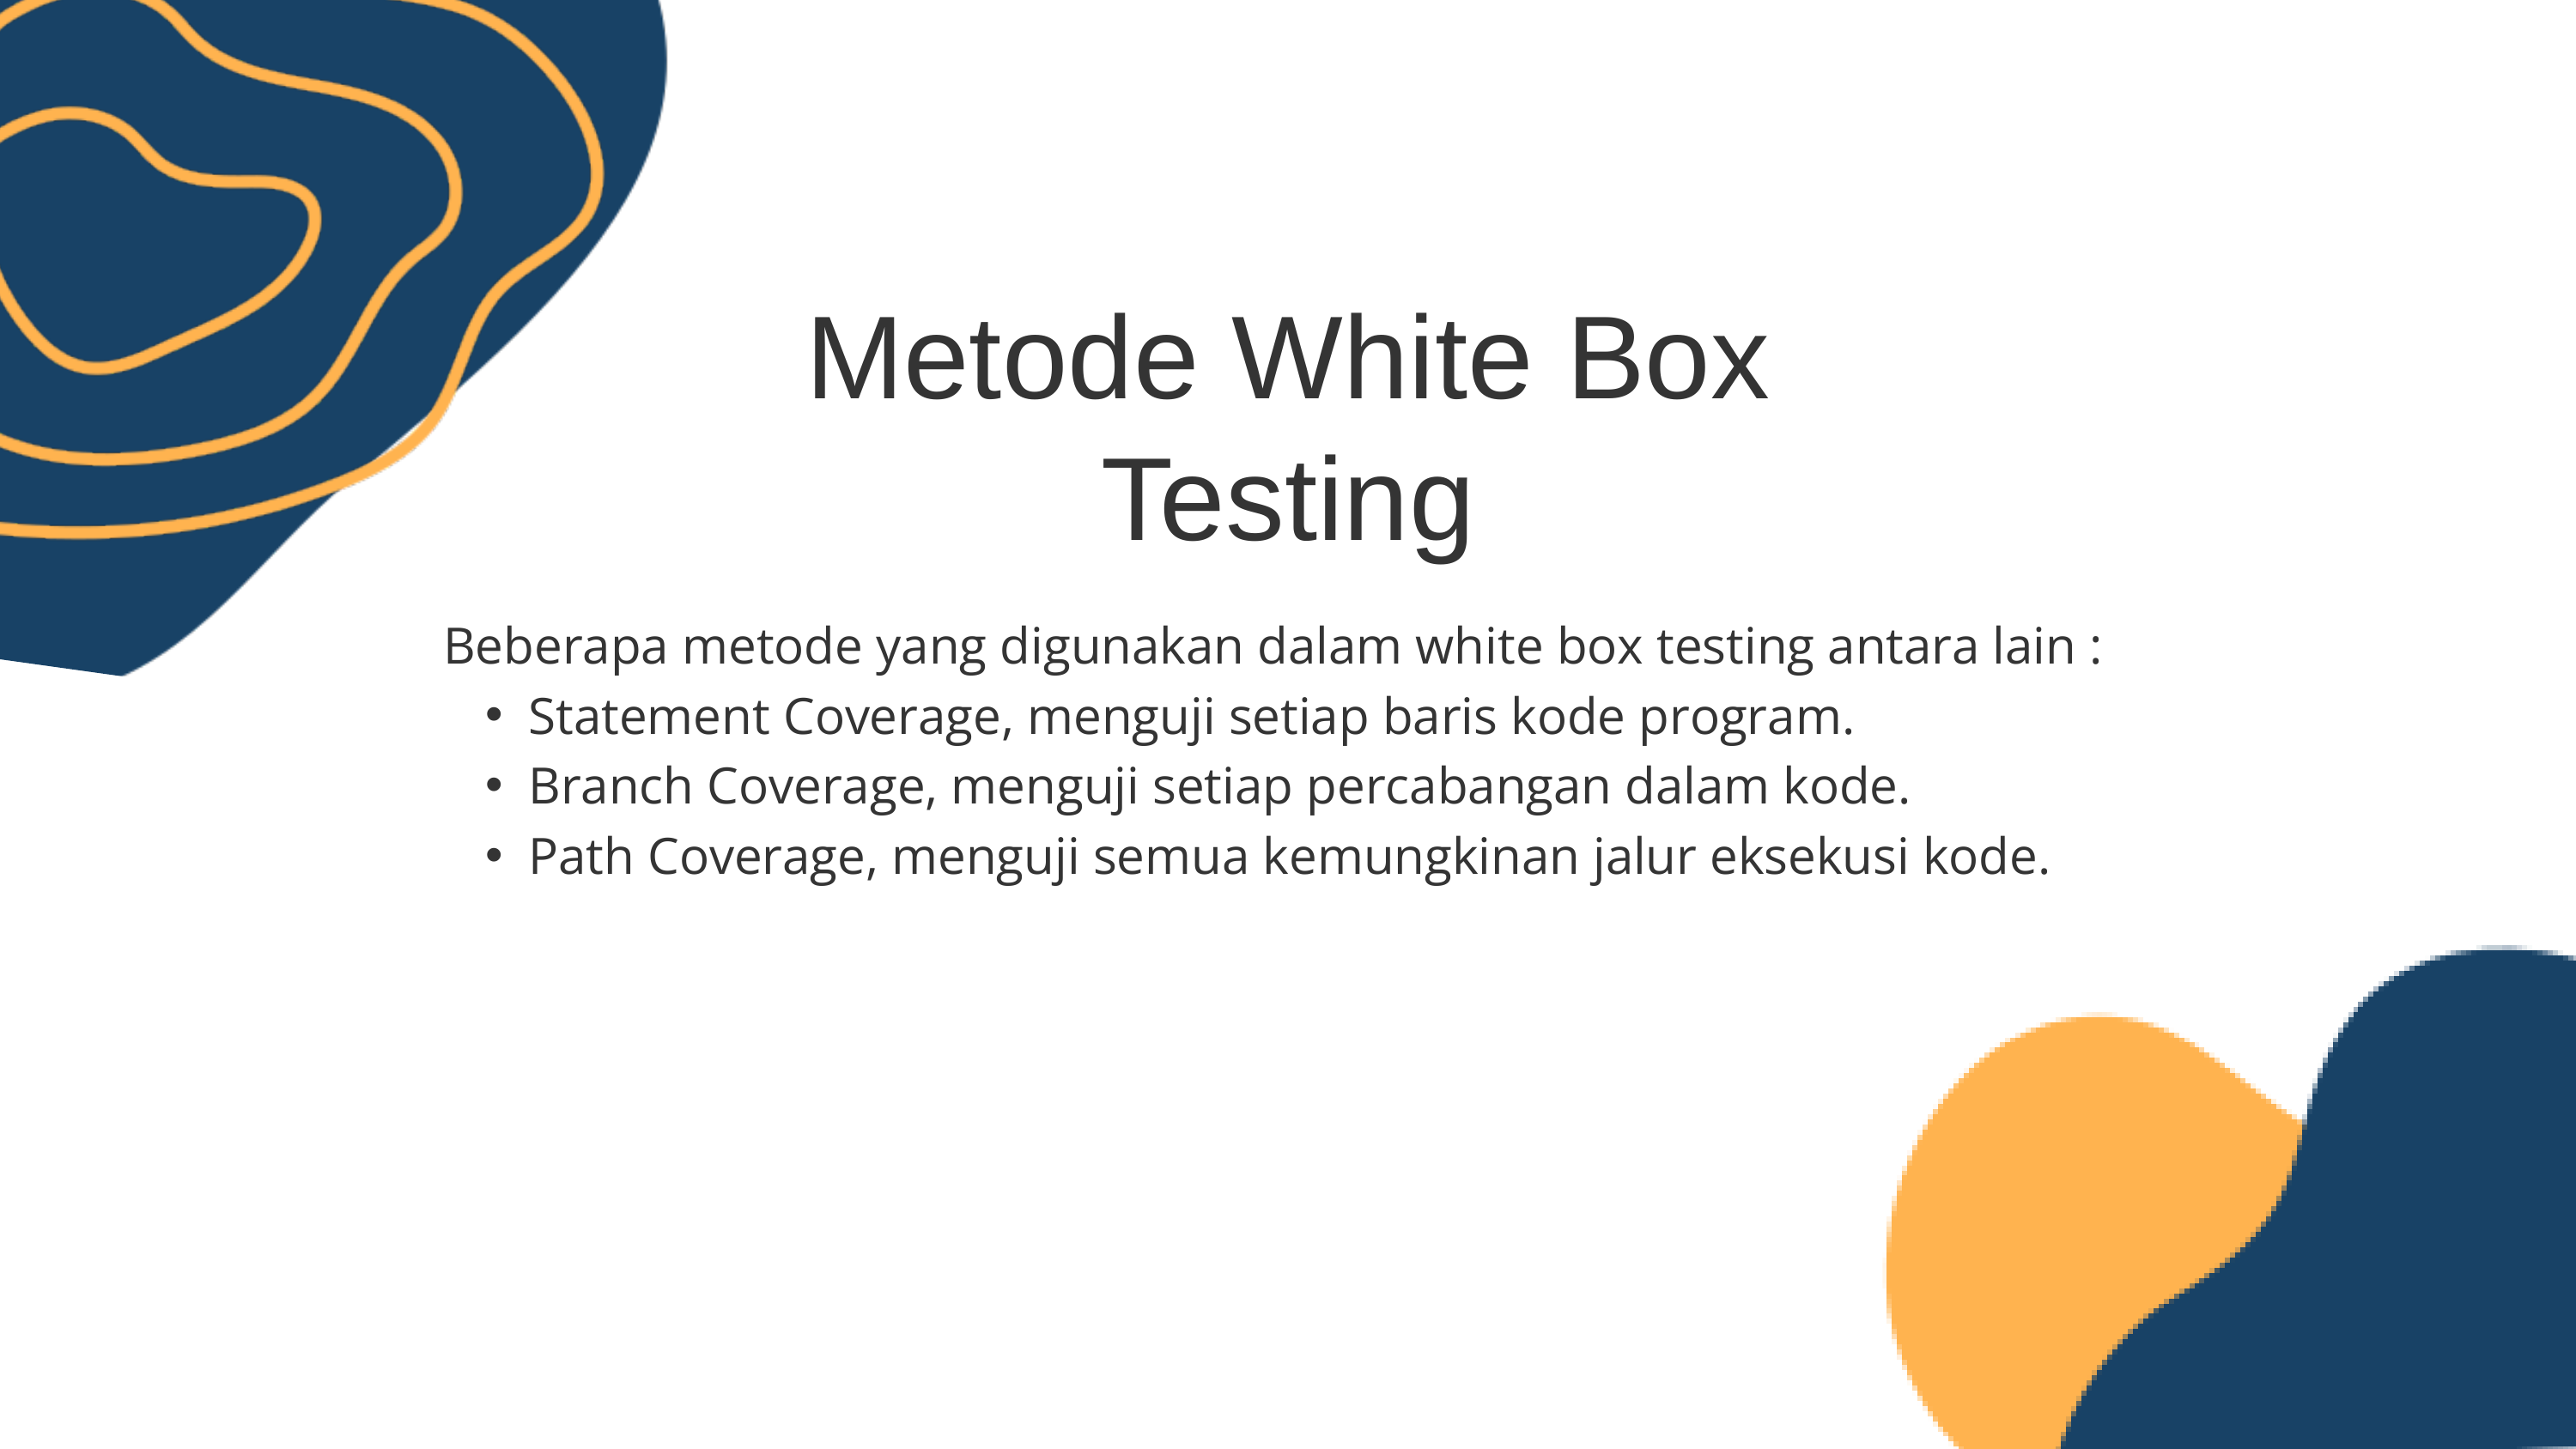

Metode White Box Testing
Beberapa metode yang digunakan dalam white box testing antara lain :
Statement Coverage, menguji setiap baris kode program.
Branch Coverage, menguji setiap percabangan dalam kode.
Path Coverage, menguji semua kemungkinan jalur eksekusi kode.